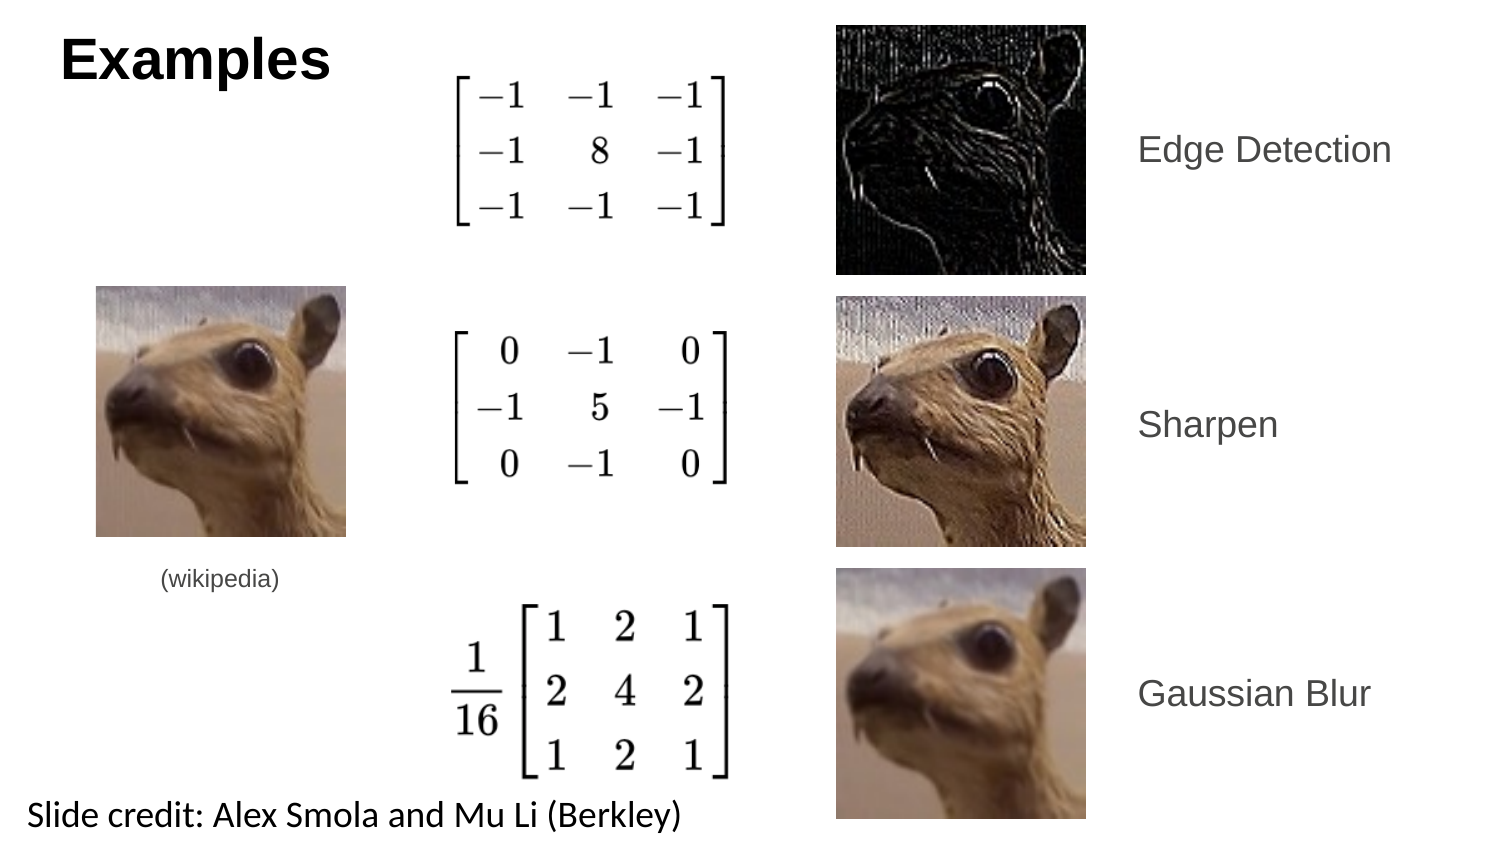

# Examples

Edge Detection

Sharpen
(wikipedia)

Gaussian Blur
Slide credit: Alex Smola and Mu Li (Berkley)